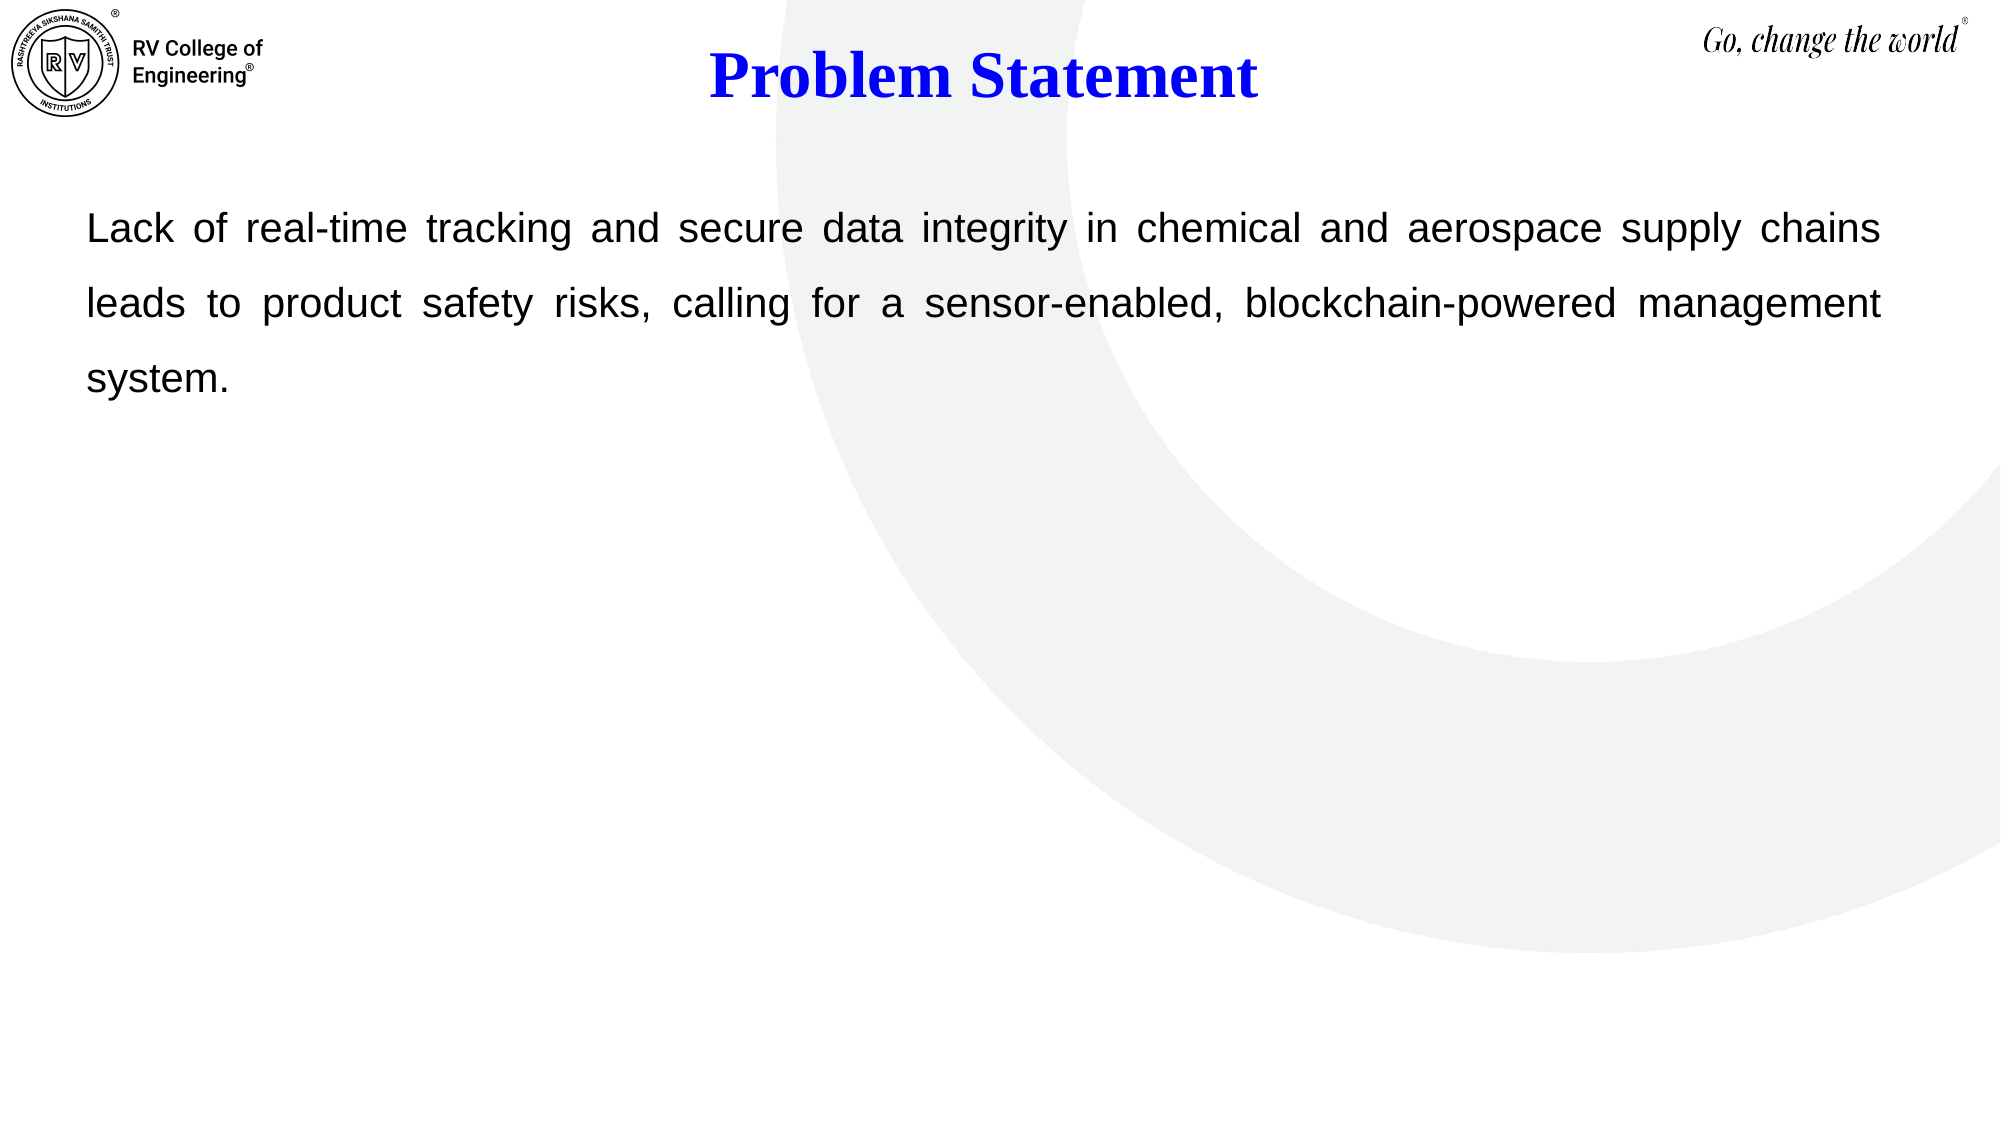

Problem Statement
Lack of real-time tracking and secure data integrity in chemical and aerospace supply chains leads to product safety risks, calling for a sensor-enabled, blockchain-powered management system.